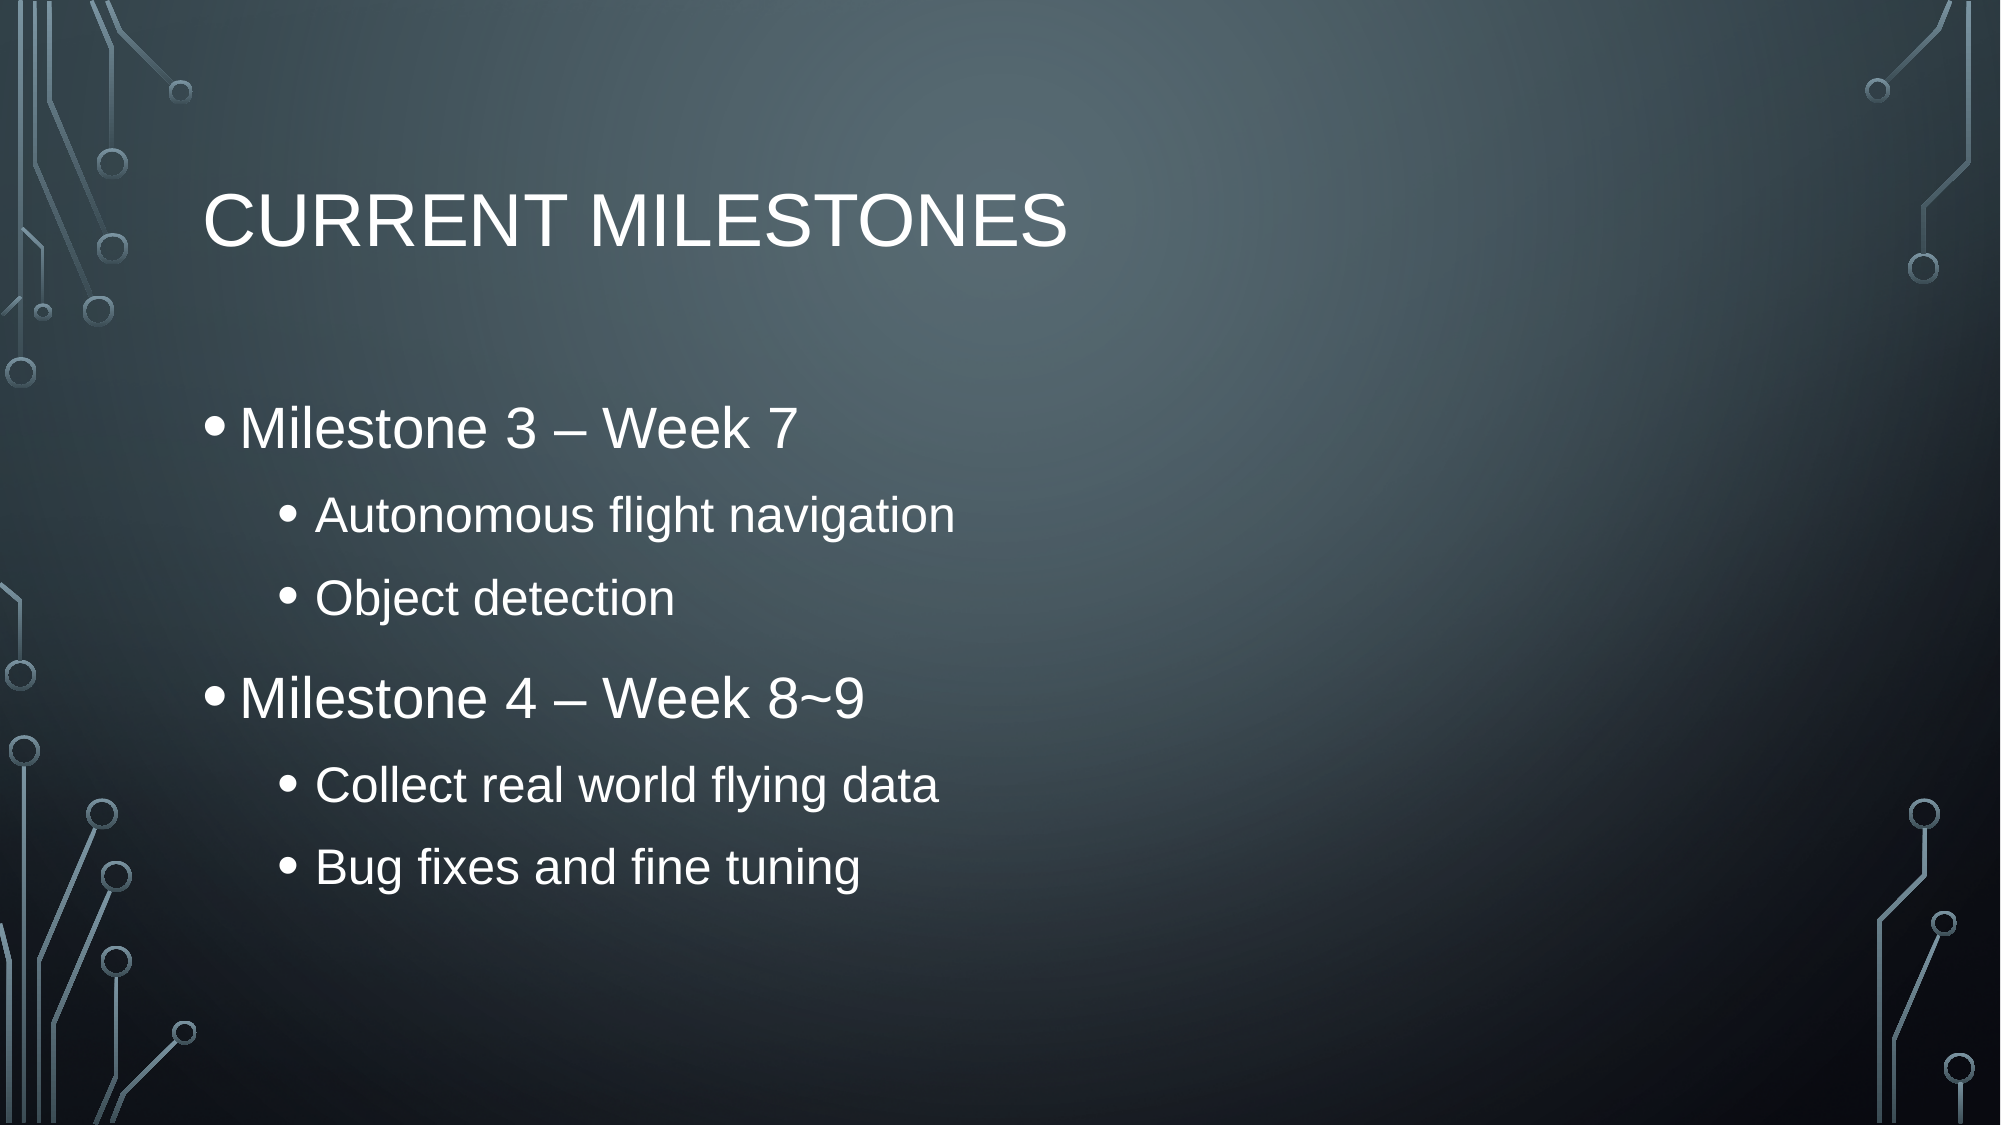

# Current milestones
Milestone 3 – Week 7
Autonomous flight navigation
Object detection
Milestone 4 – Week 8~9
Collect real world flying data
Bug fixes and fine tuning